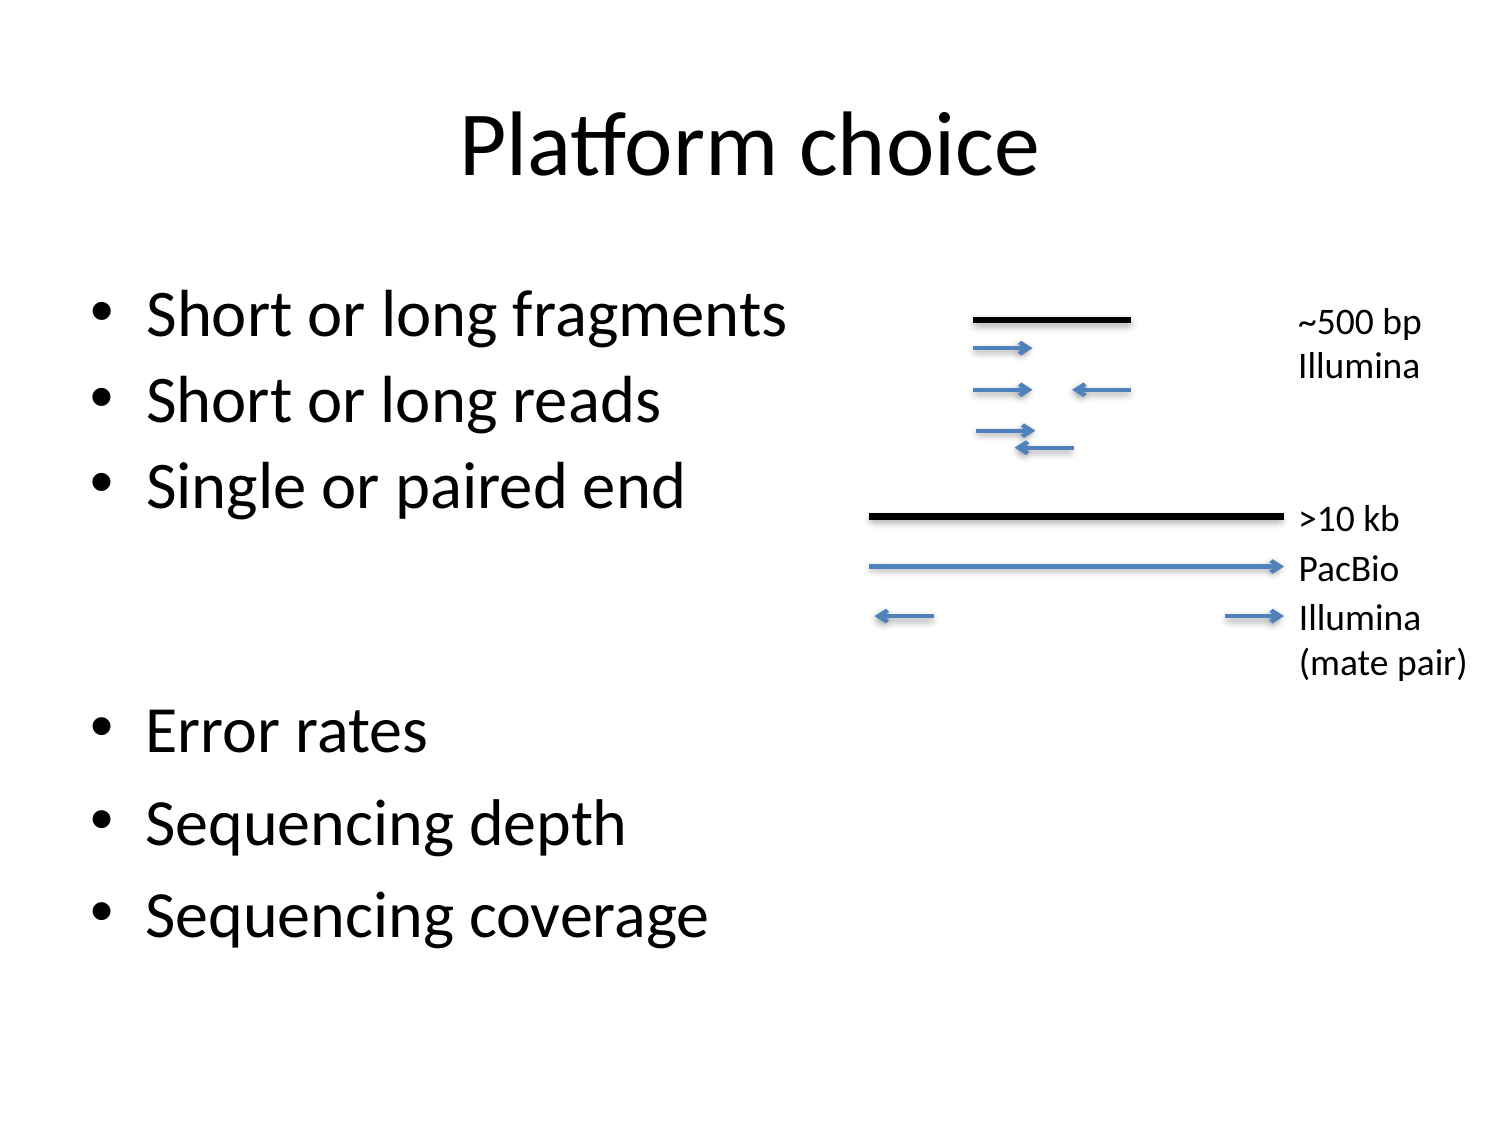

# Platform choice
Short or long fragments
~500 bp
Illumina
Short or long reads
Single or paired end
>10 kb
PacBio
Illumina
(mate pair)
Error rates
Sequencing depth
Sequencing coverage